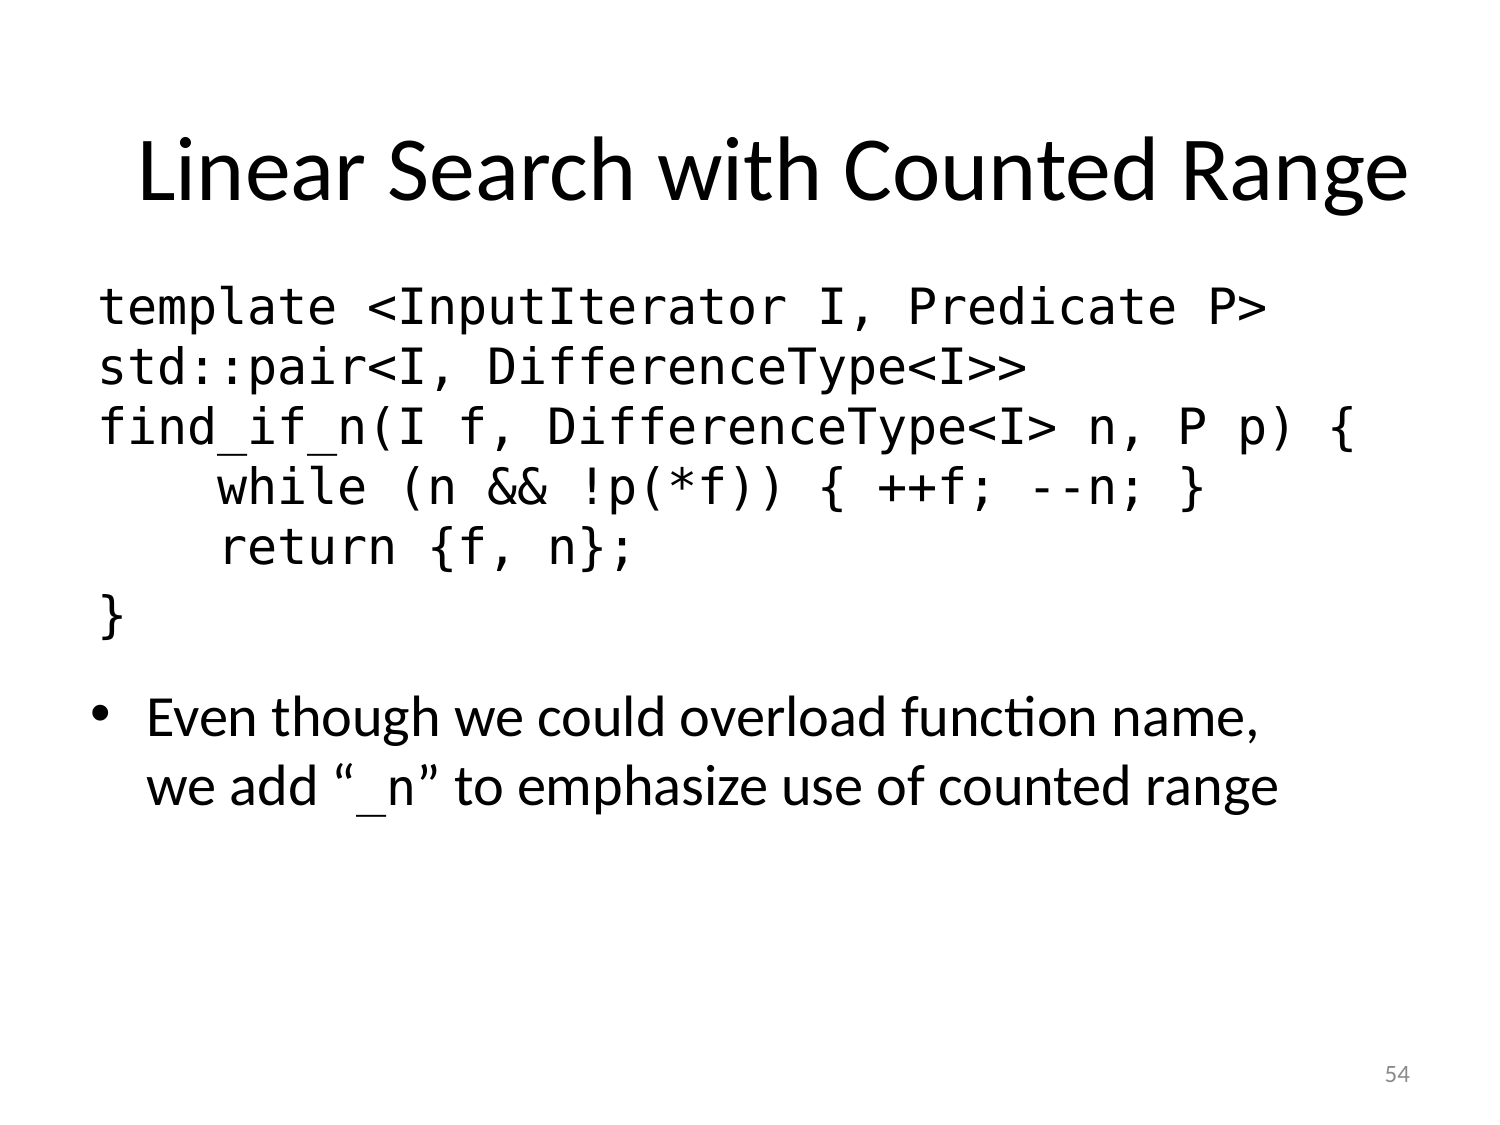

#
Linear Search with Counted Range

Even though we could overload function name,
we add “_n” to emphasize use of counted range
template <InputIterator I, Predicate P>
std::pair<I, DifferenceType<I>>
find_if_n(I f, DifferenceType<I> n, P p) {
    while (n && !p(*f)) { ++f; --n; }
    return {f, n};
}
54